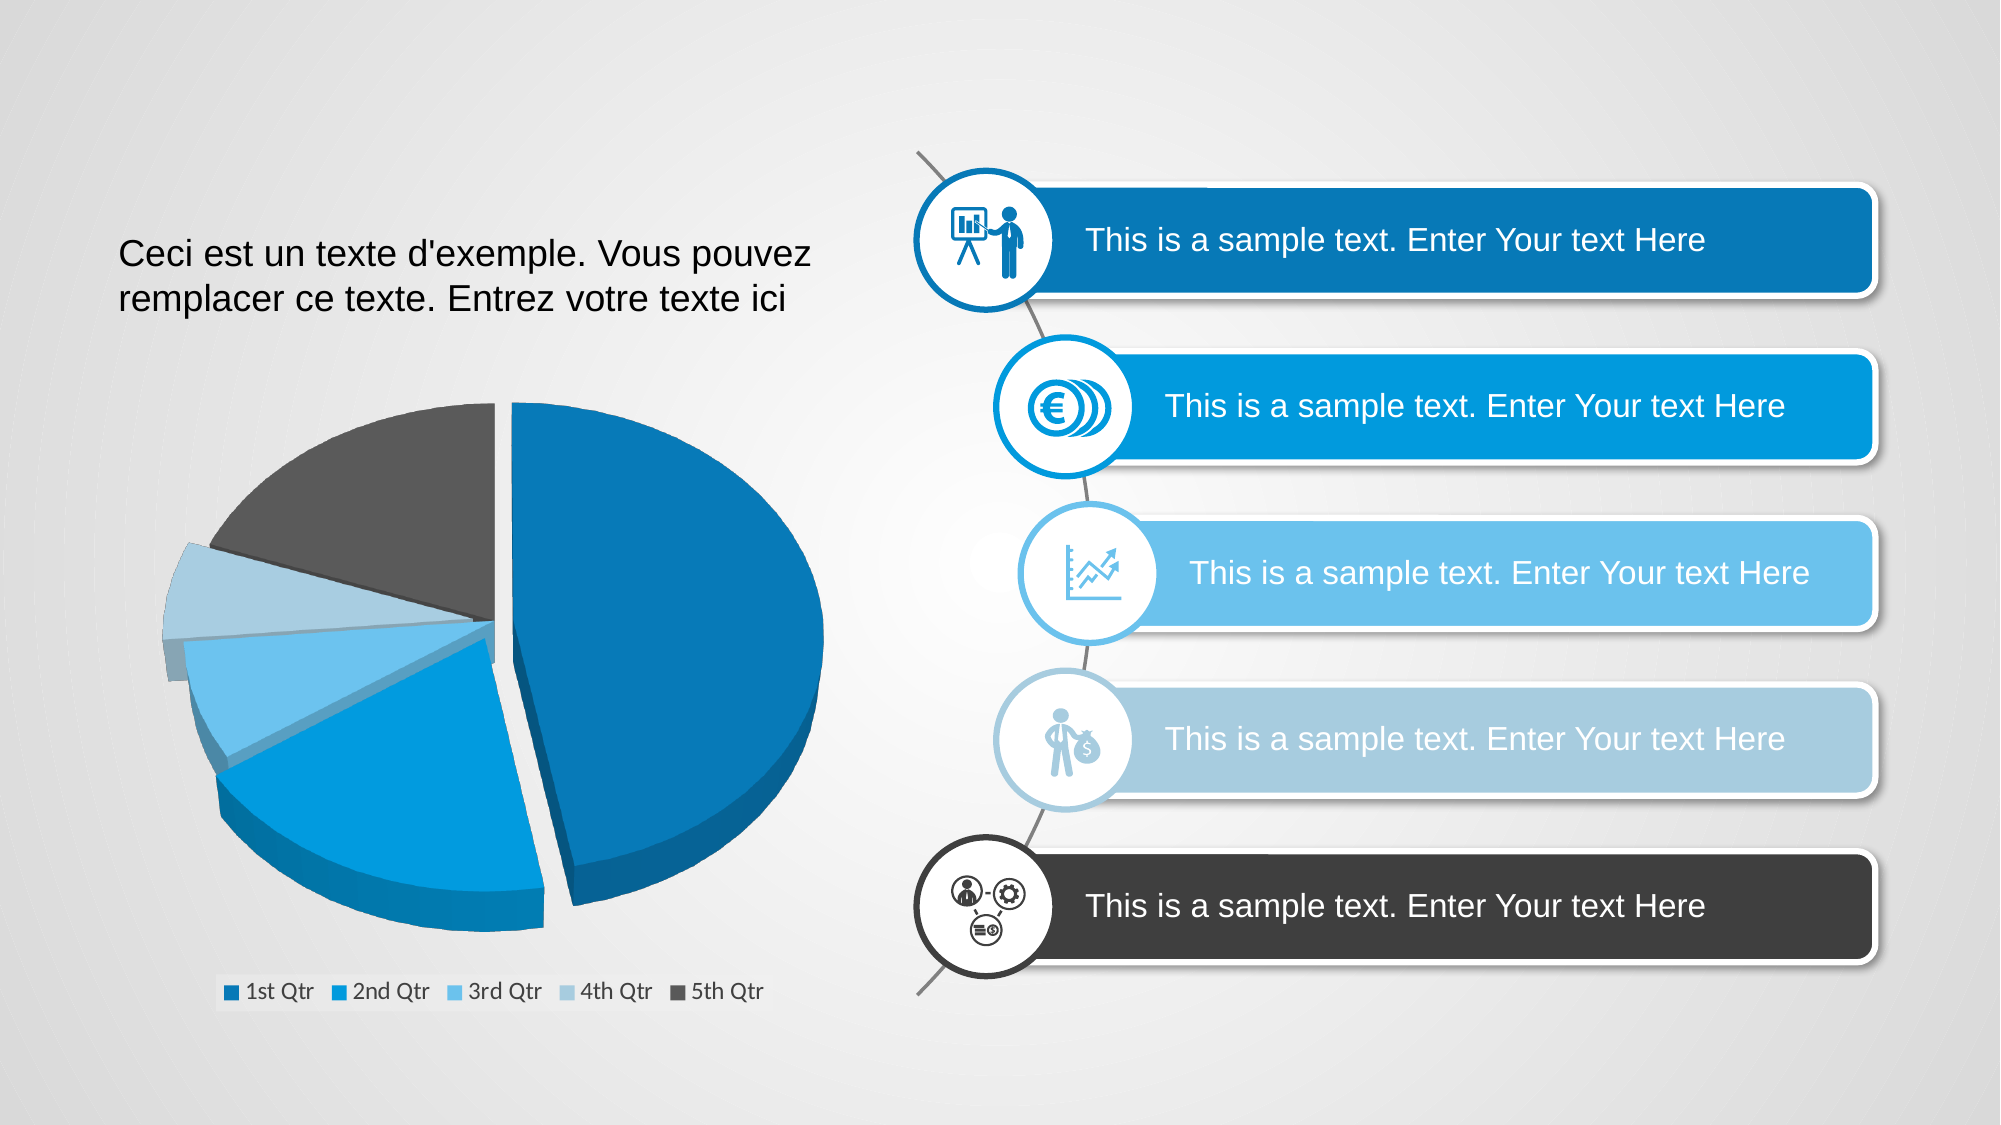

This is a sample text. Enter Your text Here
This is a sample text. Enter Your text Here
This is a sample text. Enter Your text Here
This is a sample text. Enter Your text Here
This is a sample text. Enter Your text Here

Ceci est un texte d'exemple. Vous pouvez remplacer ce texte. Entrez votre texte ici

[unsupported chart]